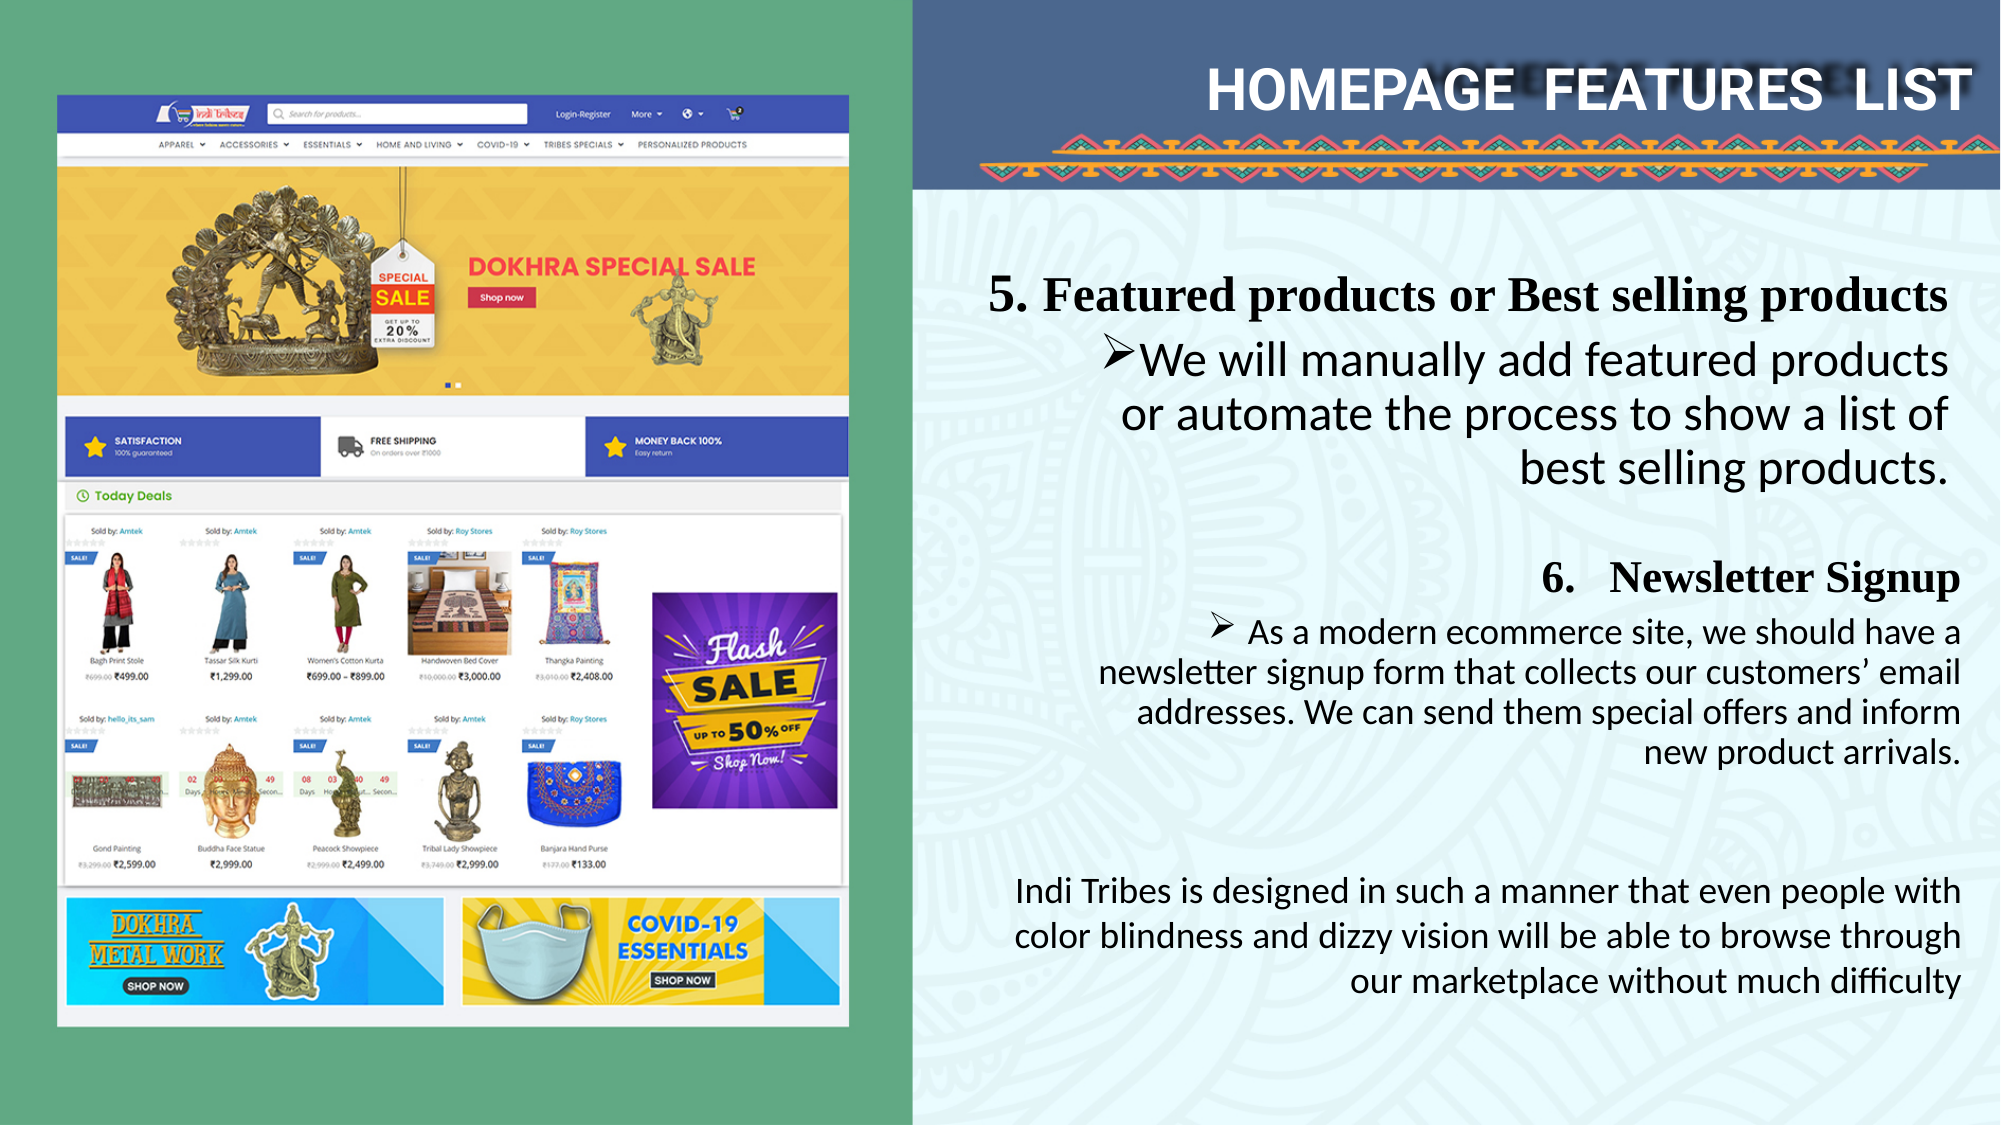

HOMEPAGE  FEATURES  LIST
5. Featured products or Best selling products
We will manually add featured products or automate the process to show a list of best selling products.

6.   Newsletter Signup
As a modern ecommerce site, we should have a newsletter signup form that collects our customers’ email addresses. We can send them special offers and inform new product arrivals.
Indi Tribes is designed in such a manner that even people with color blindness and dizzy vision will be able to browse through our marketplace without much difficulty